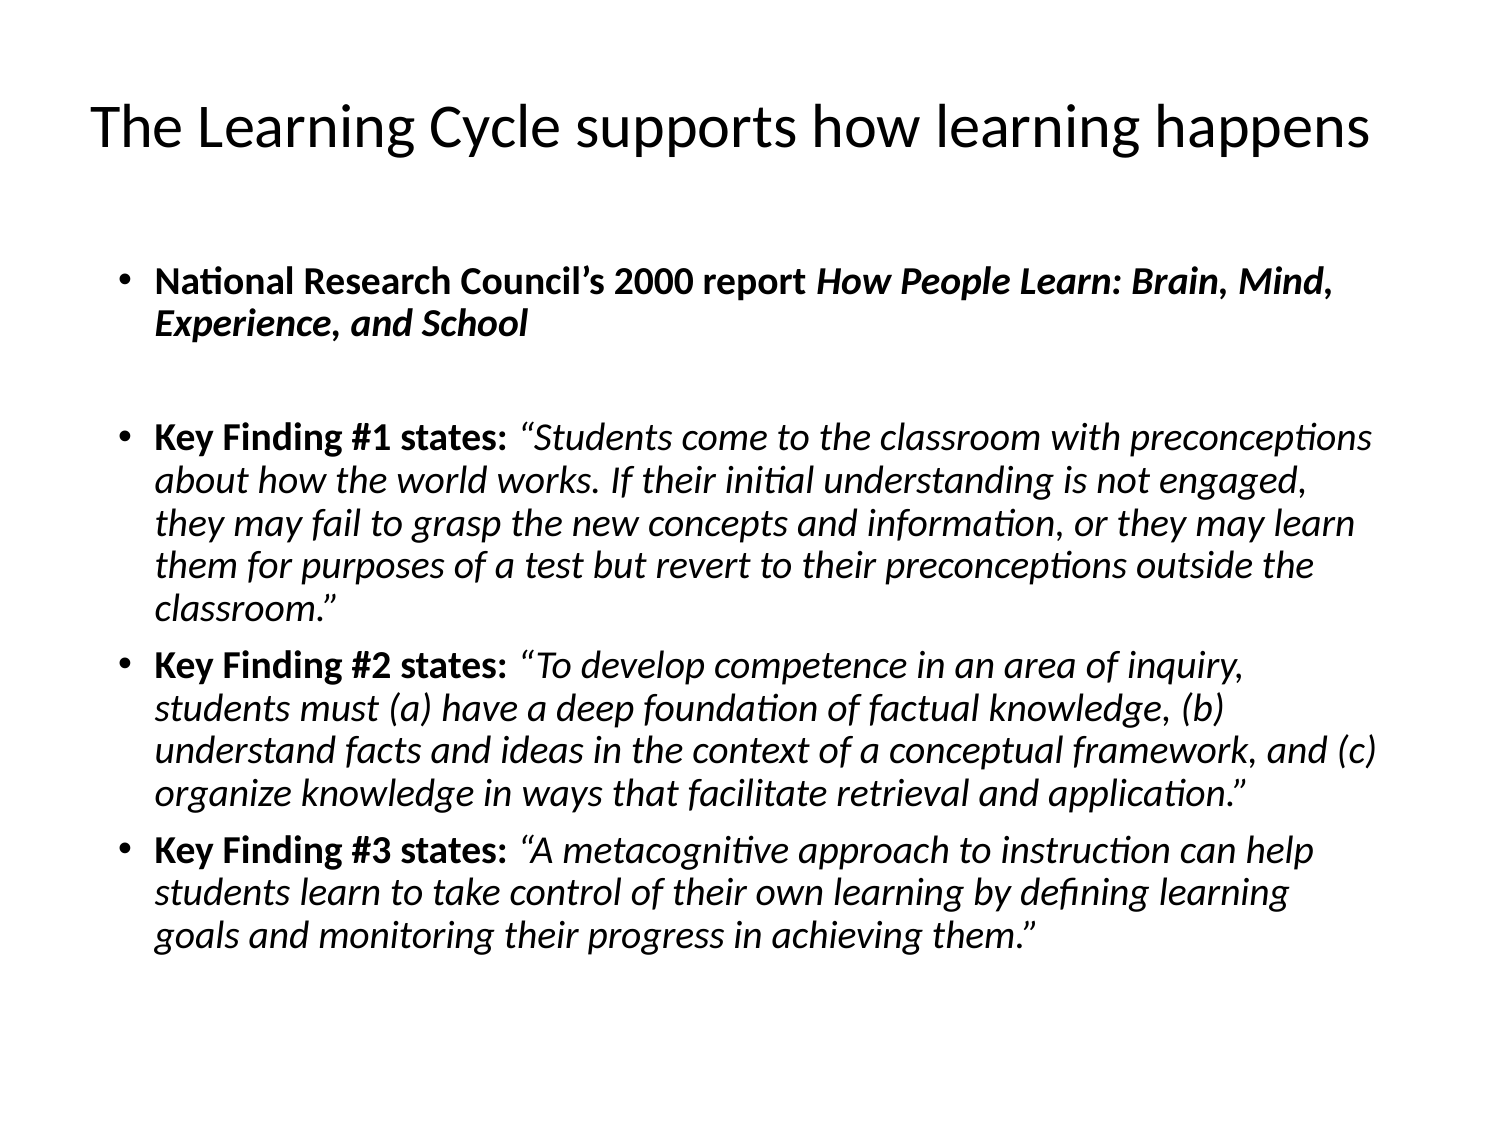

# The Learning Cycle supports how learning happens
National Research Council’s 2000 report How People Learn: Brain, Mind, Experience, and School

Key Finding #1 states: “Students come to the classroom with preconceptions about how the world works. If their initial understanding is not engaged, they may fail to grasp the new concepts and information, or they may learn them for purposes of a test but revert to their preconceptions outside the classroom.”
Key Finding #2 states: “To develop competence in an area of inquiry, students must (a) have a deep foundation of factual knowledge, (b) understand facts and ideas in the context of a conceptual framework, and (c) organize knowledge in ways that facilitate retrieval and application.”
Key Finding #3 states: “A metacognitive approach to instruction can help students learn to take control of their own learning by defining learning goals and monitoring their progress in achieving them.”